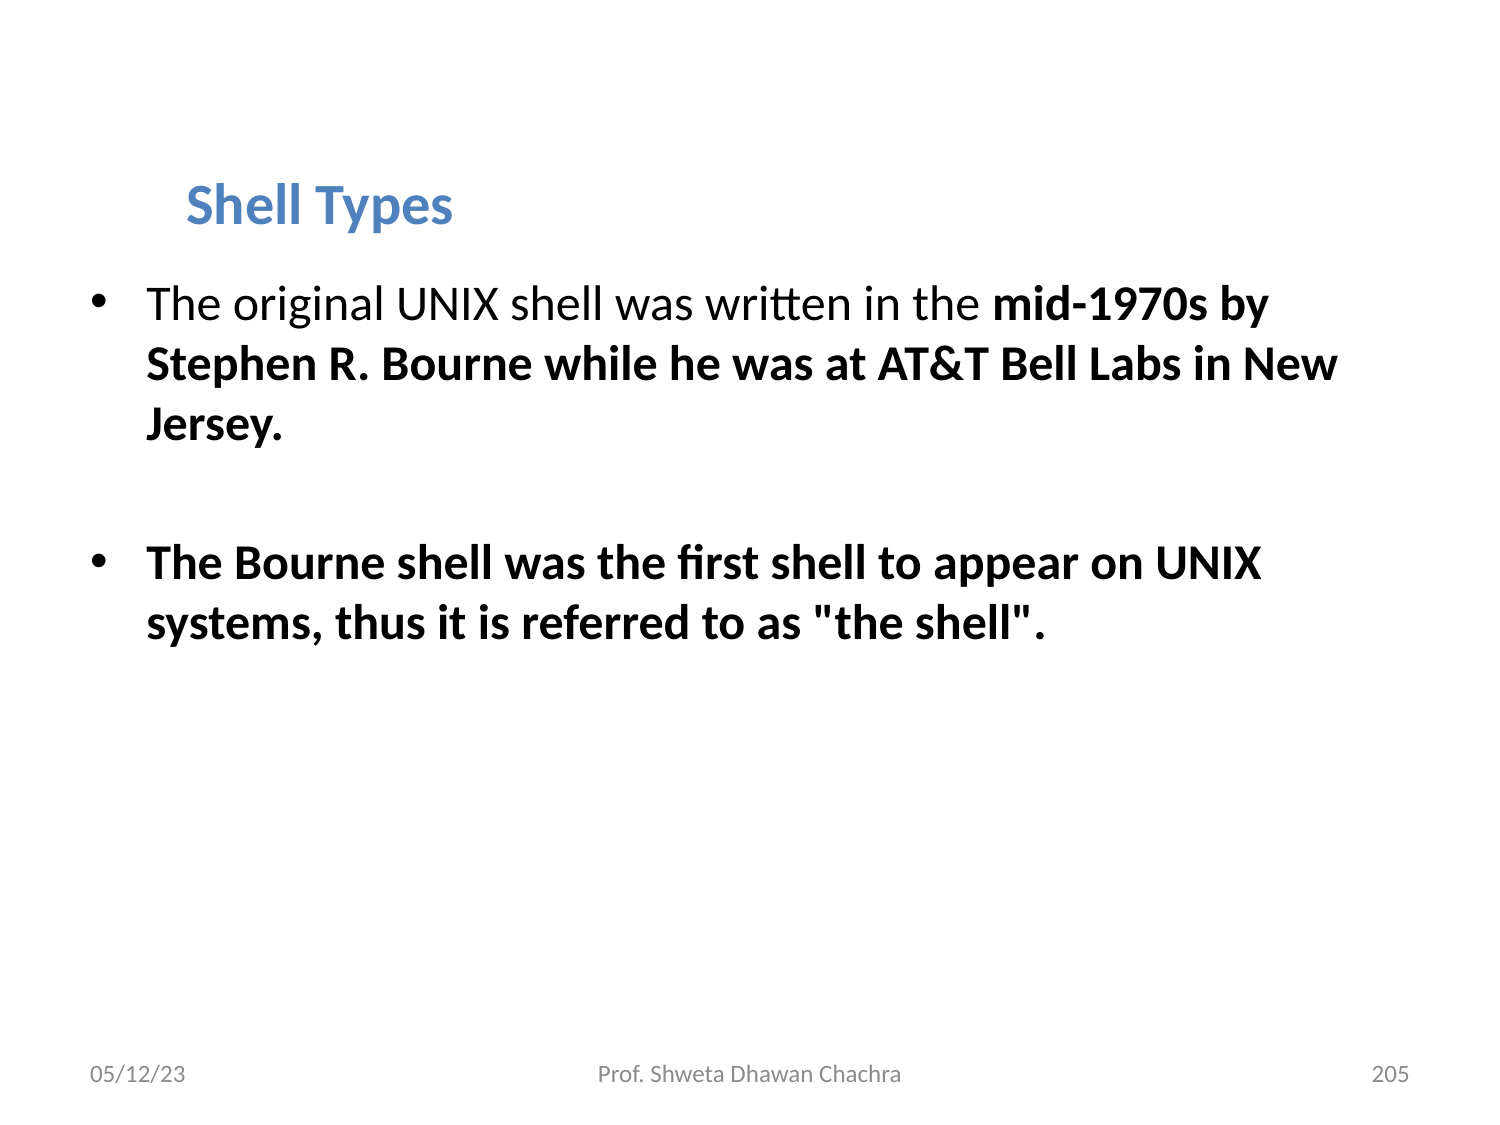

Shell Types
The original UNIX shell was written in the mid-1970s by Stephen R. Bourne while he was at AT&T Bell Labs in New Jersey.

The Bourne shell was the first shell to appear on UNIX systems, thus it is referred to as "the shell".

05/12/23
Prof. Shweta Dhawan Chachra
205